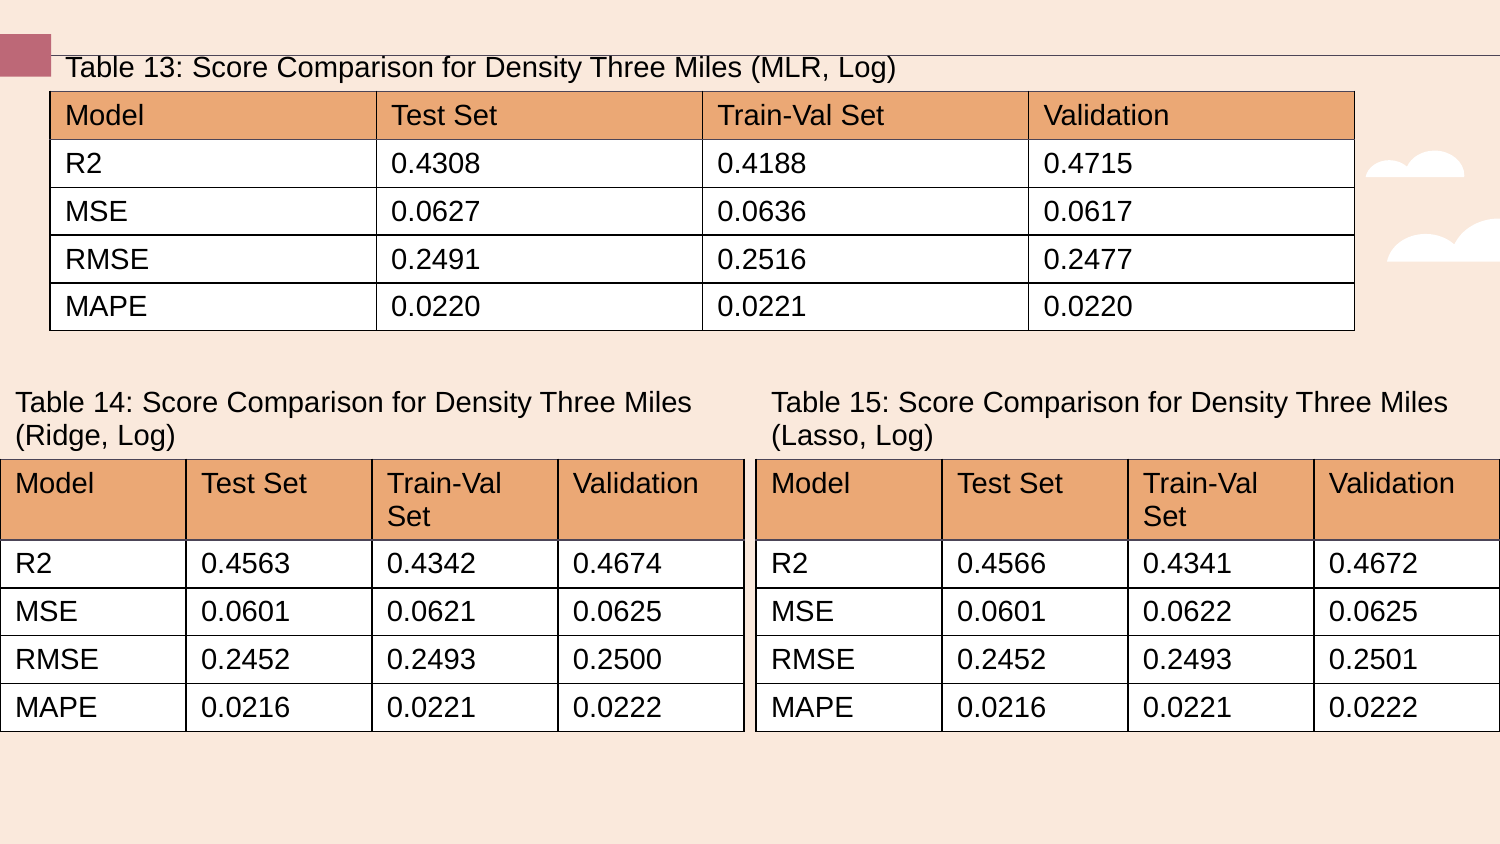

| Table 13: Score Comparison for Density Three Miles (MLR, Log) |  |  |  |
| --- | --- | --- | --- |
| Model | Test Set | Train-Val Set | Validation |
| R2 | 0.4308 | 0.4188 | 0.4715 |
| MSE | 0.0627 | 0.0636 | 0.0617 |
| RMSE | 0.2491 | 0.2516 | 0.2477 |
| MAPE | 0.0220 | 0.0221 | 0.0220 |
| Table 14: Score Comparison for Density Three Miles (Ridge, Log) |  |  |  |
| --- | --- | --- | --- |
| Model | Test Set | Train-Val Set | Validation |
| R2 | 0.4563 | 0.4342 | 0.4674 |
| MSE | 0.0601 | 0.0621 | 0.0625 |
| RMSE | 0.2452 | 0.2493 | 0.2500 |
| MAPE | 0.0216 | 0.0221 | 0.0222 |
| Table 15: Score Comparison for Density Three Miles (Lasso, Log) |  |  |  |
| --- | --- | --- | --- |
| Model | Test Set | Train-Val Set | Validation |
| R2 | 0.4566 | 0.4341 | 0.4672 |
| MSE | 0.0601 | 0.0622 | 0.0625 |
| RMSE | 0.2452 | 0.2493 | 0.2501 |
| MAPE | 0.0216 | 0.0221 | 0.0222 |